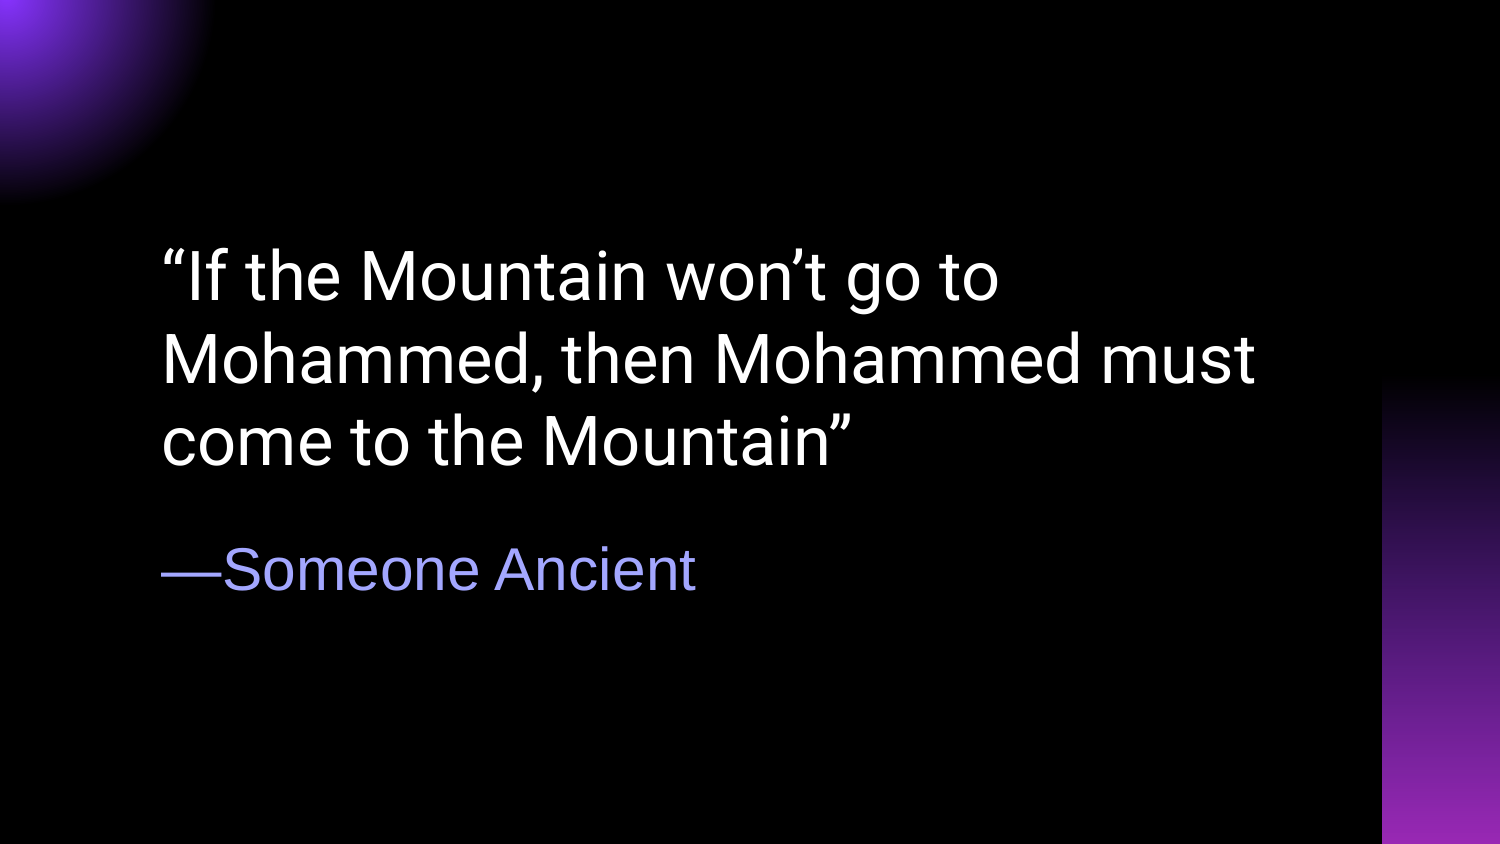

“If the Mountain won’t go to Mohammed, then Mohammed must come to the Mountain”
—Someone Ancient